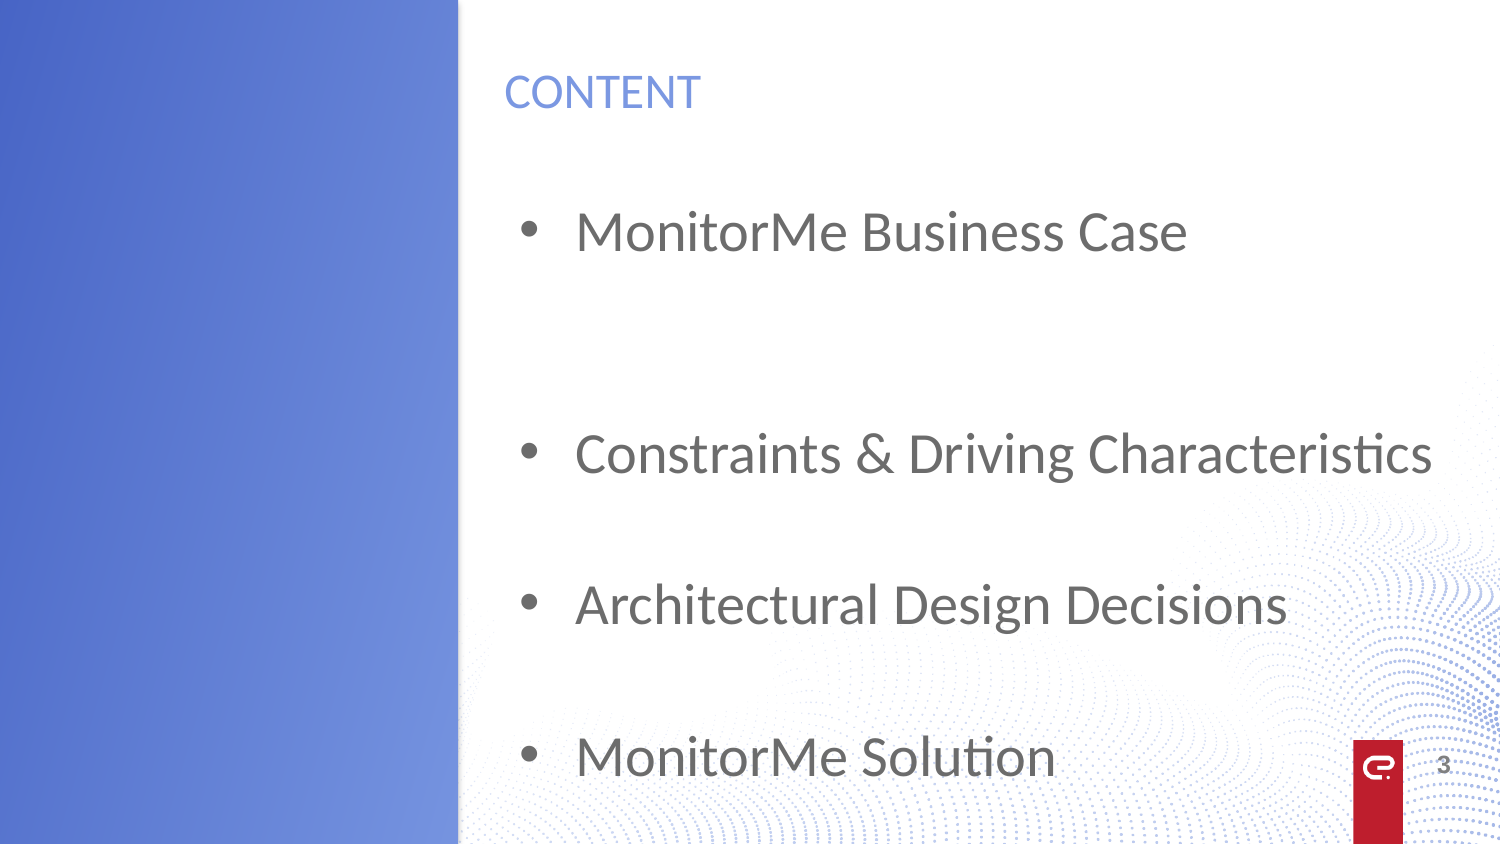

# CONTENT
MonitorMe Business Case
Constraints & Driving Characteristics
Architectural Design Decisions
MonitorMe Solution